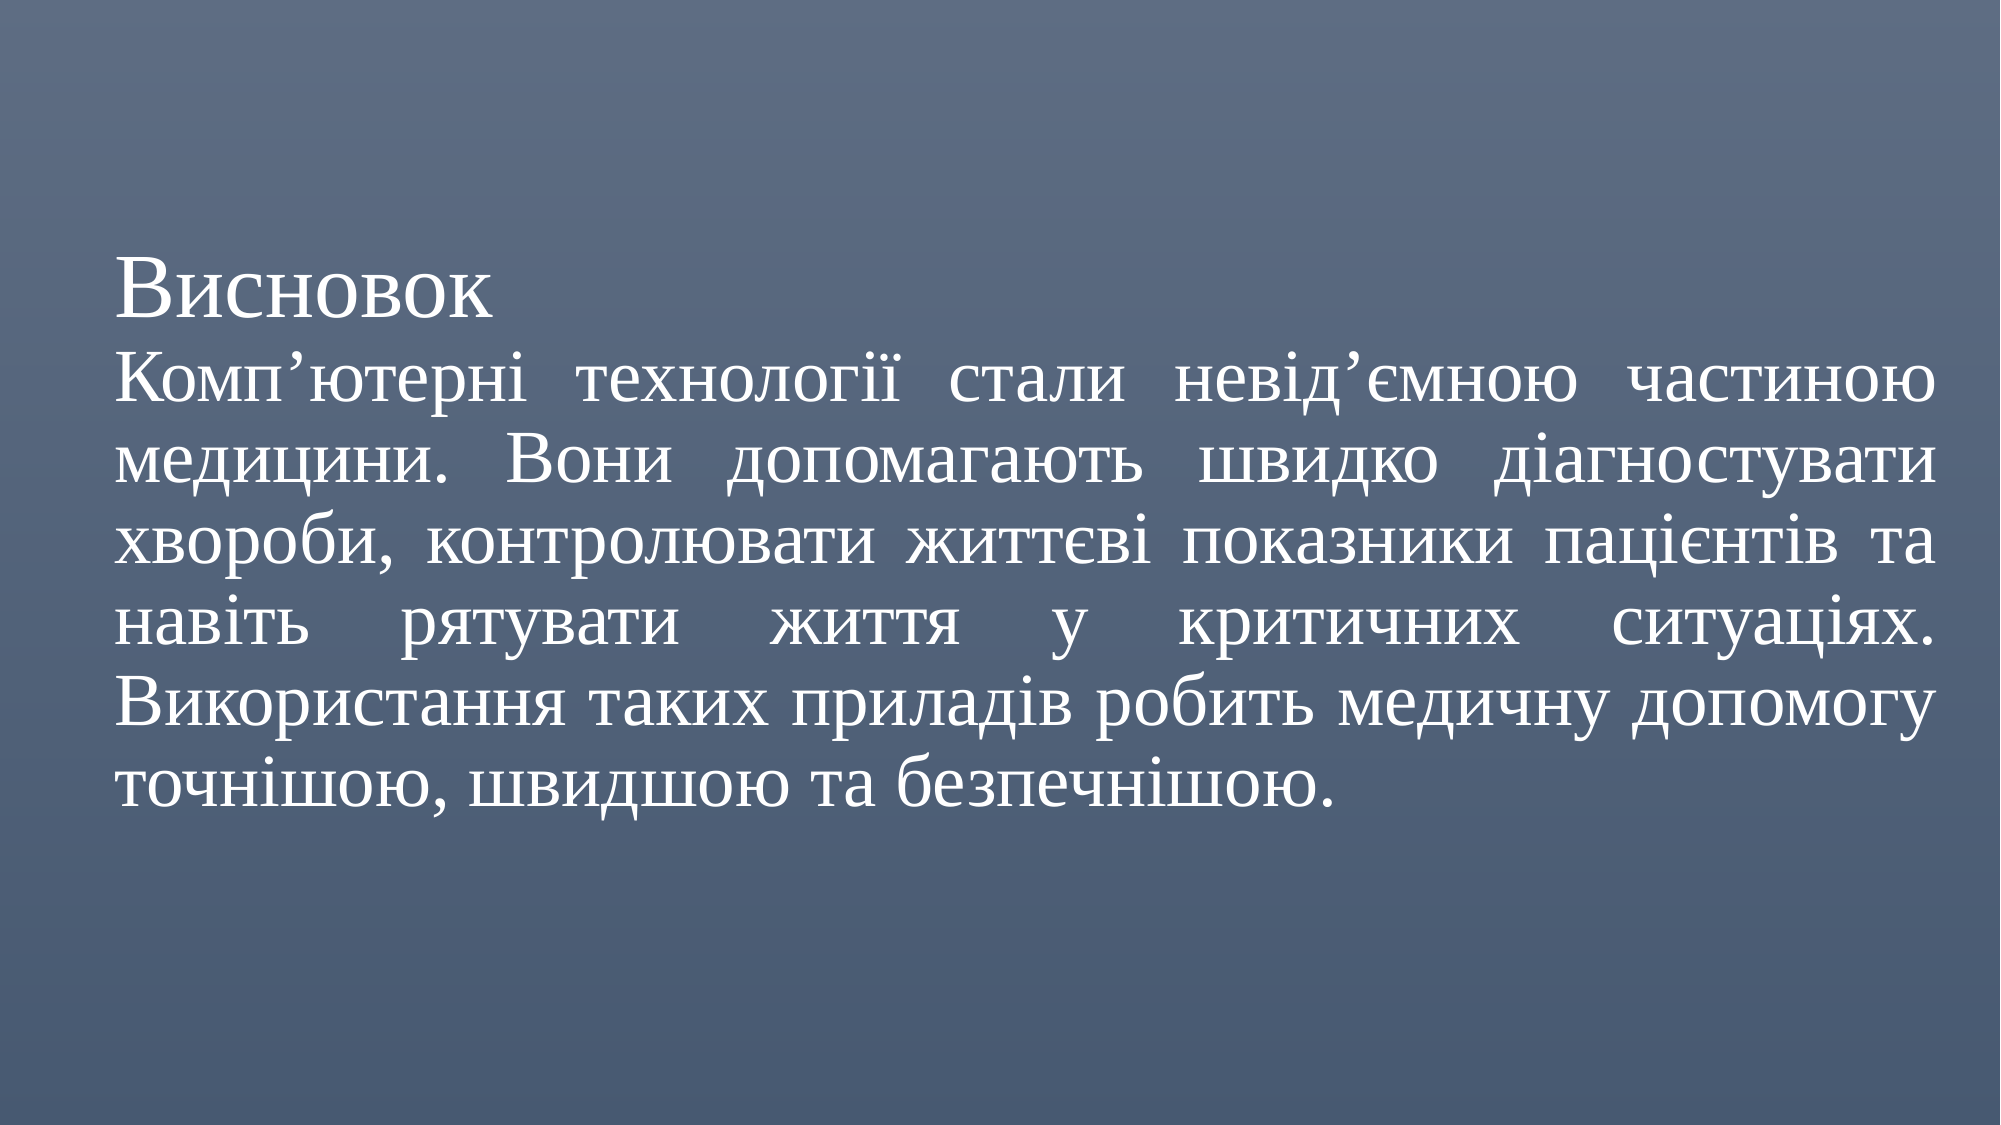

# Висновок Комп’ютерні технології стали невід’ємною частиною медицини. Вони допомагають швидко діагностувати хвороби, контролювати життєві показники пацієнтів та навіть рятувати життя у критичних ситуаціях. Використання таких приладів робить медичну допомогу точнішою, швидшою та безпечнішою.